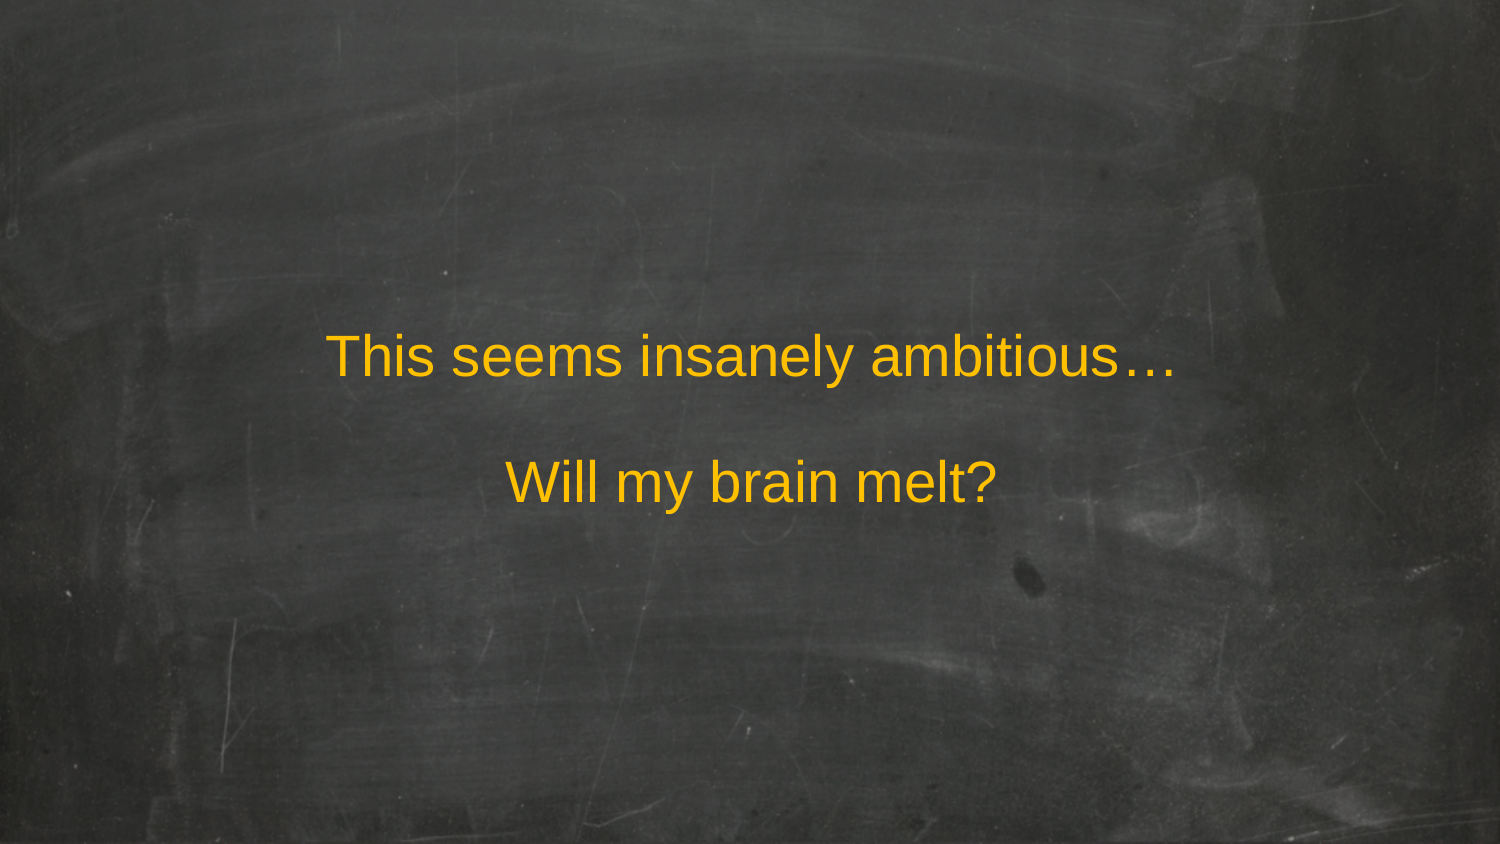

This seems insanely ambitious…

Will my brain melt?